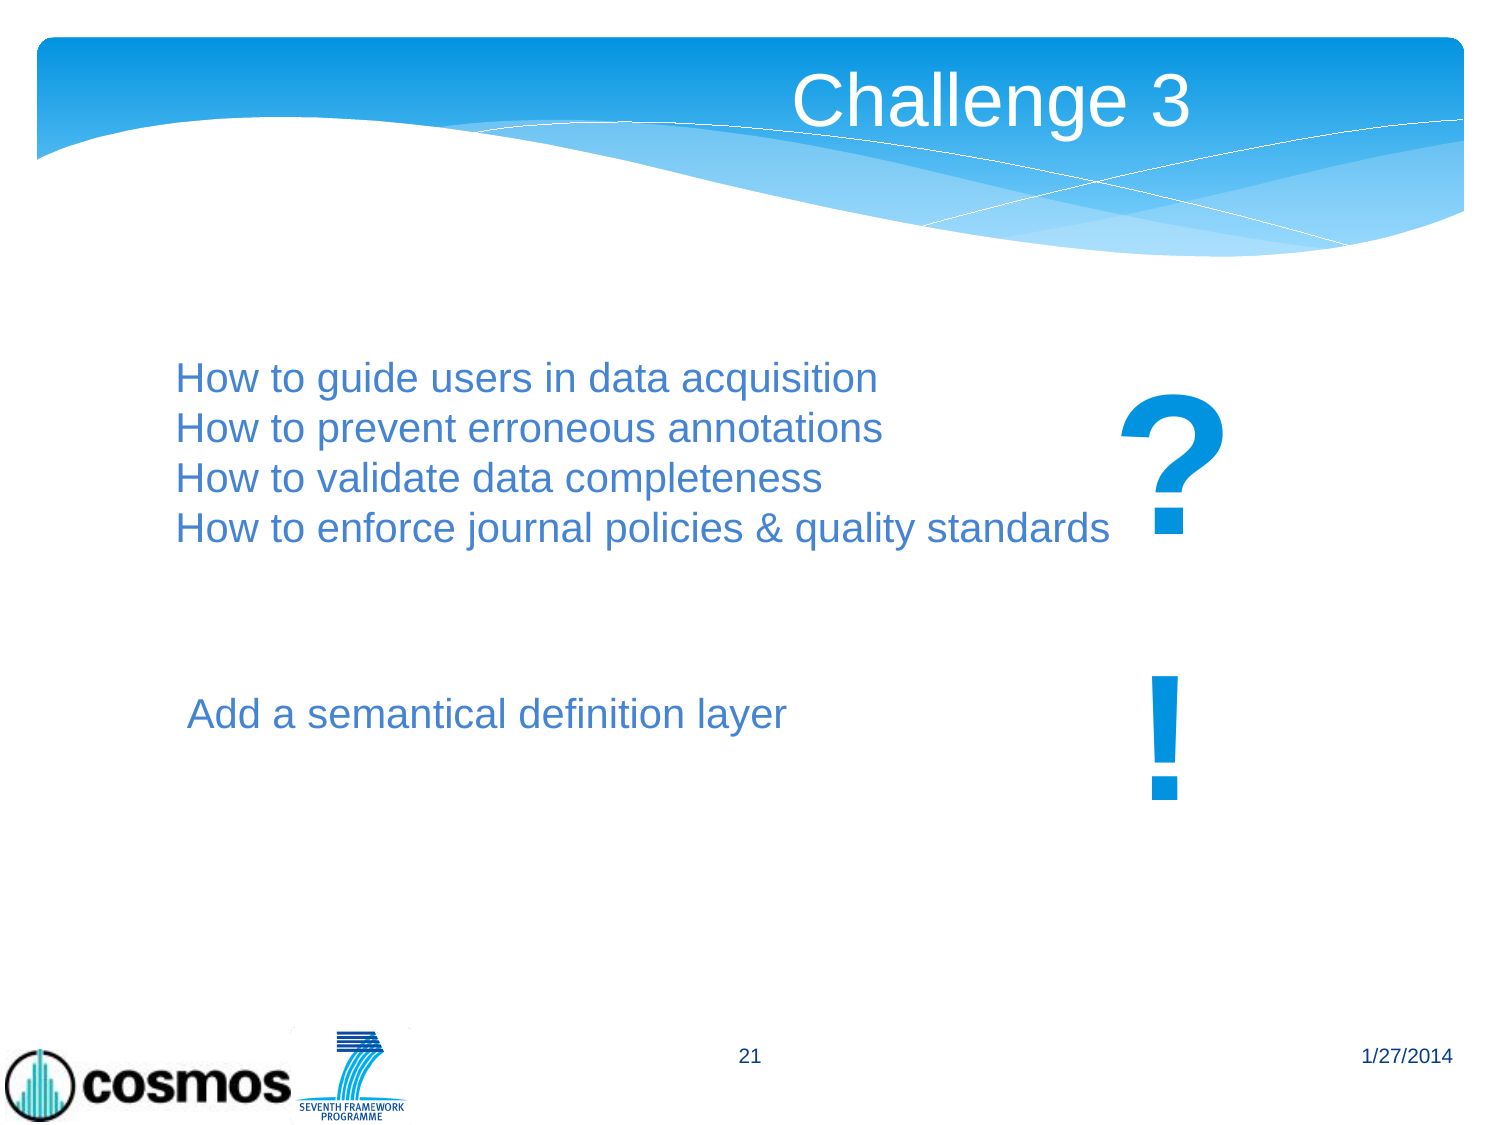

Challenge 3
?
How to guide users in data acquisition
How to prevent erroneous annotations
How to validate data completeness
How to enforce journal policies & quality standards
!
Add a semantical definition layer
21

1/27/2014